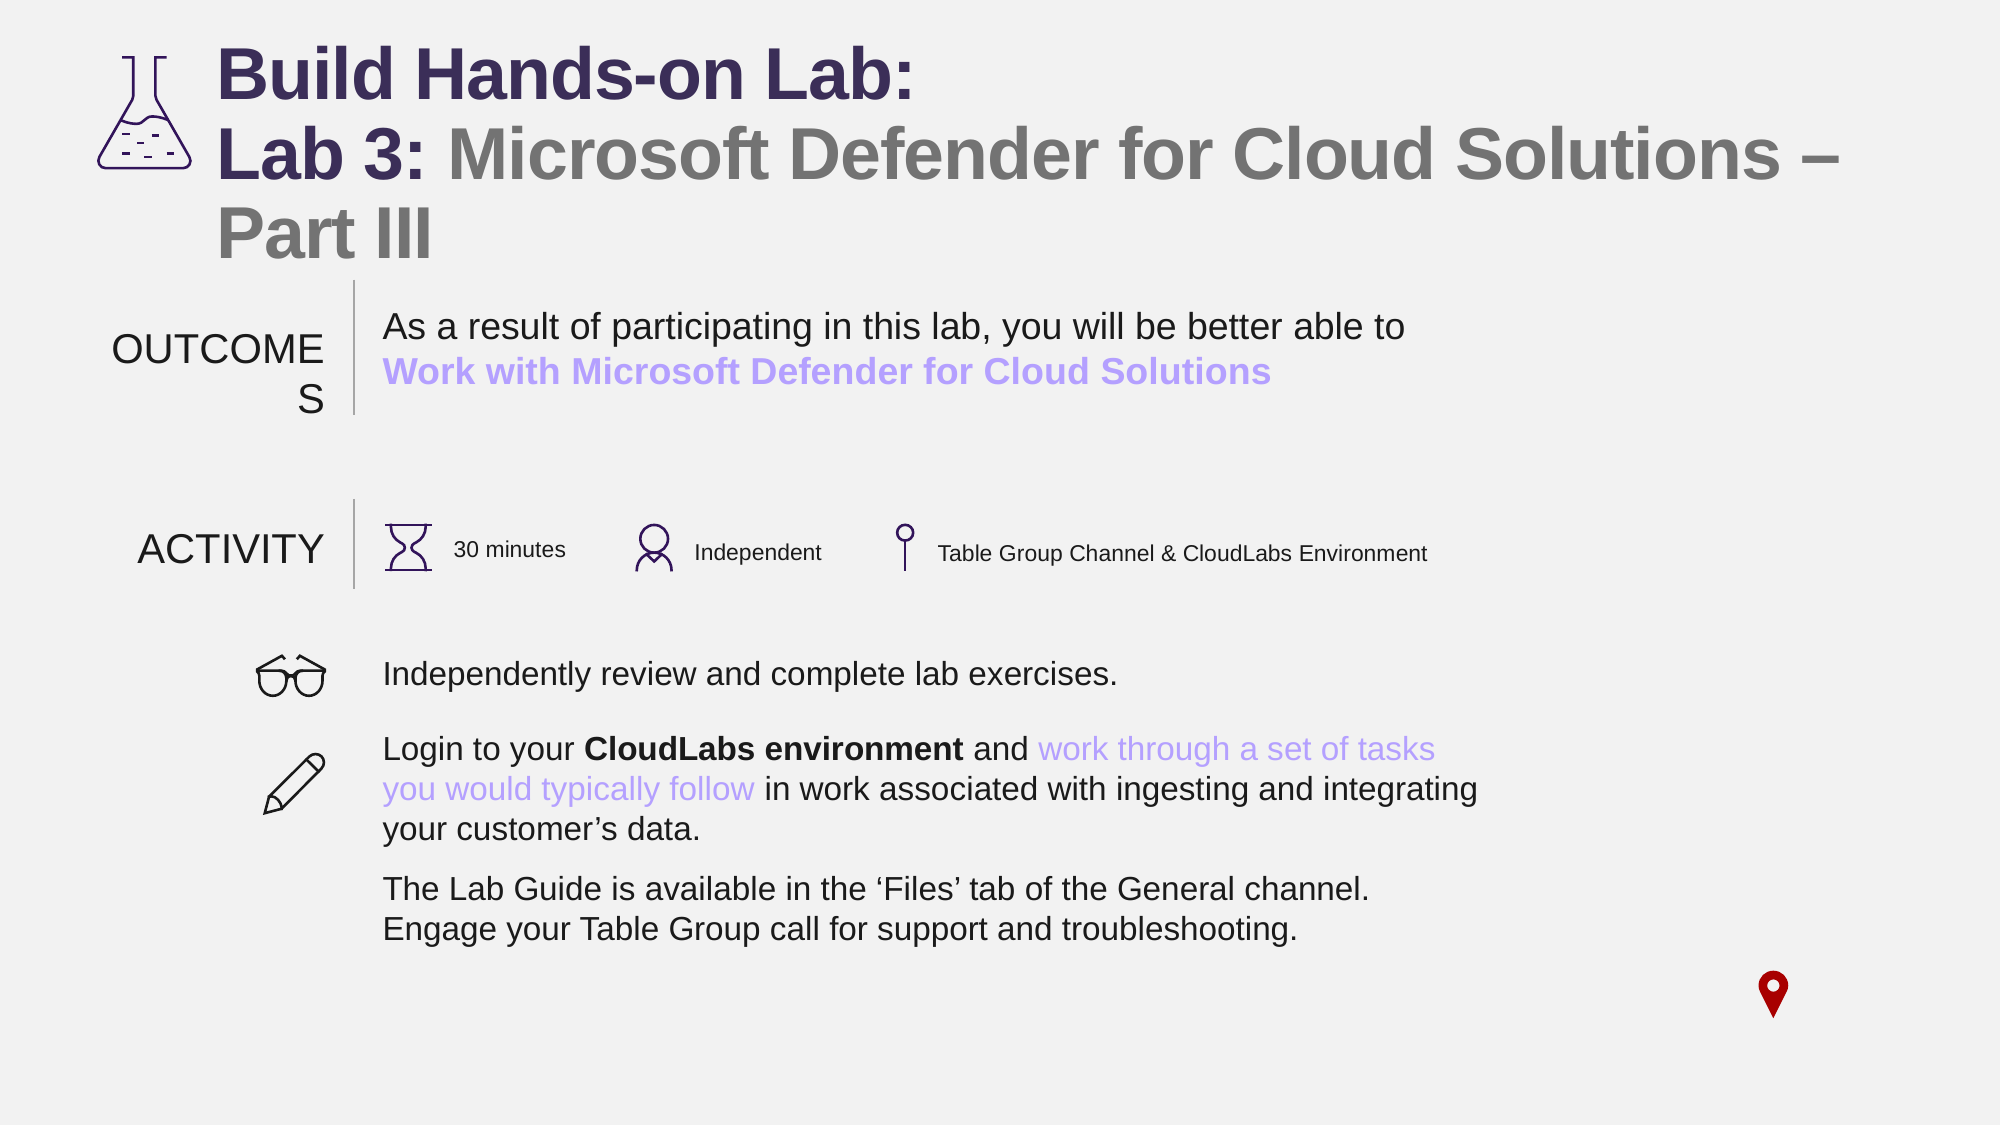

# Build Hands-on Lab: Lab 3: Microsoft Defender for Cloud Solutions – Part III

As a result of participating in this lab, you will be better able to Work with Microsoft Defender for Cloud Solutions
OUTCOMES
ACTIVITY

30 minutes
Independent
Table Group Channel & CloudLabs Environment
Independently review and complete lab exercises.

Login to your CloudLabs environment and work through a set of tasks you would typically follow in work associated with ingesting and integrating your customer’s data.

The Lab Guide is available in the ‘Files’ tab of the General channel. Engage your Table Group call for support and troubleshooting.